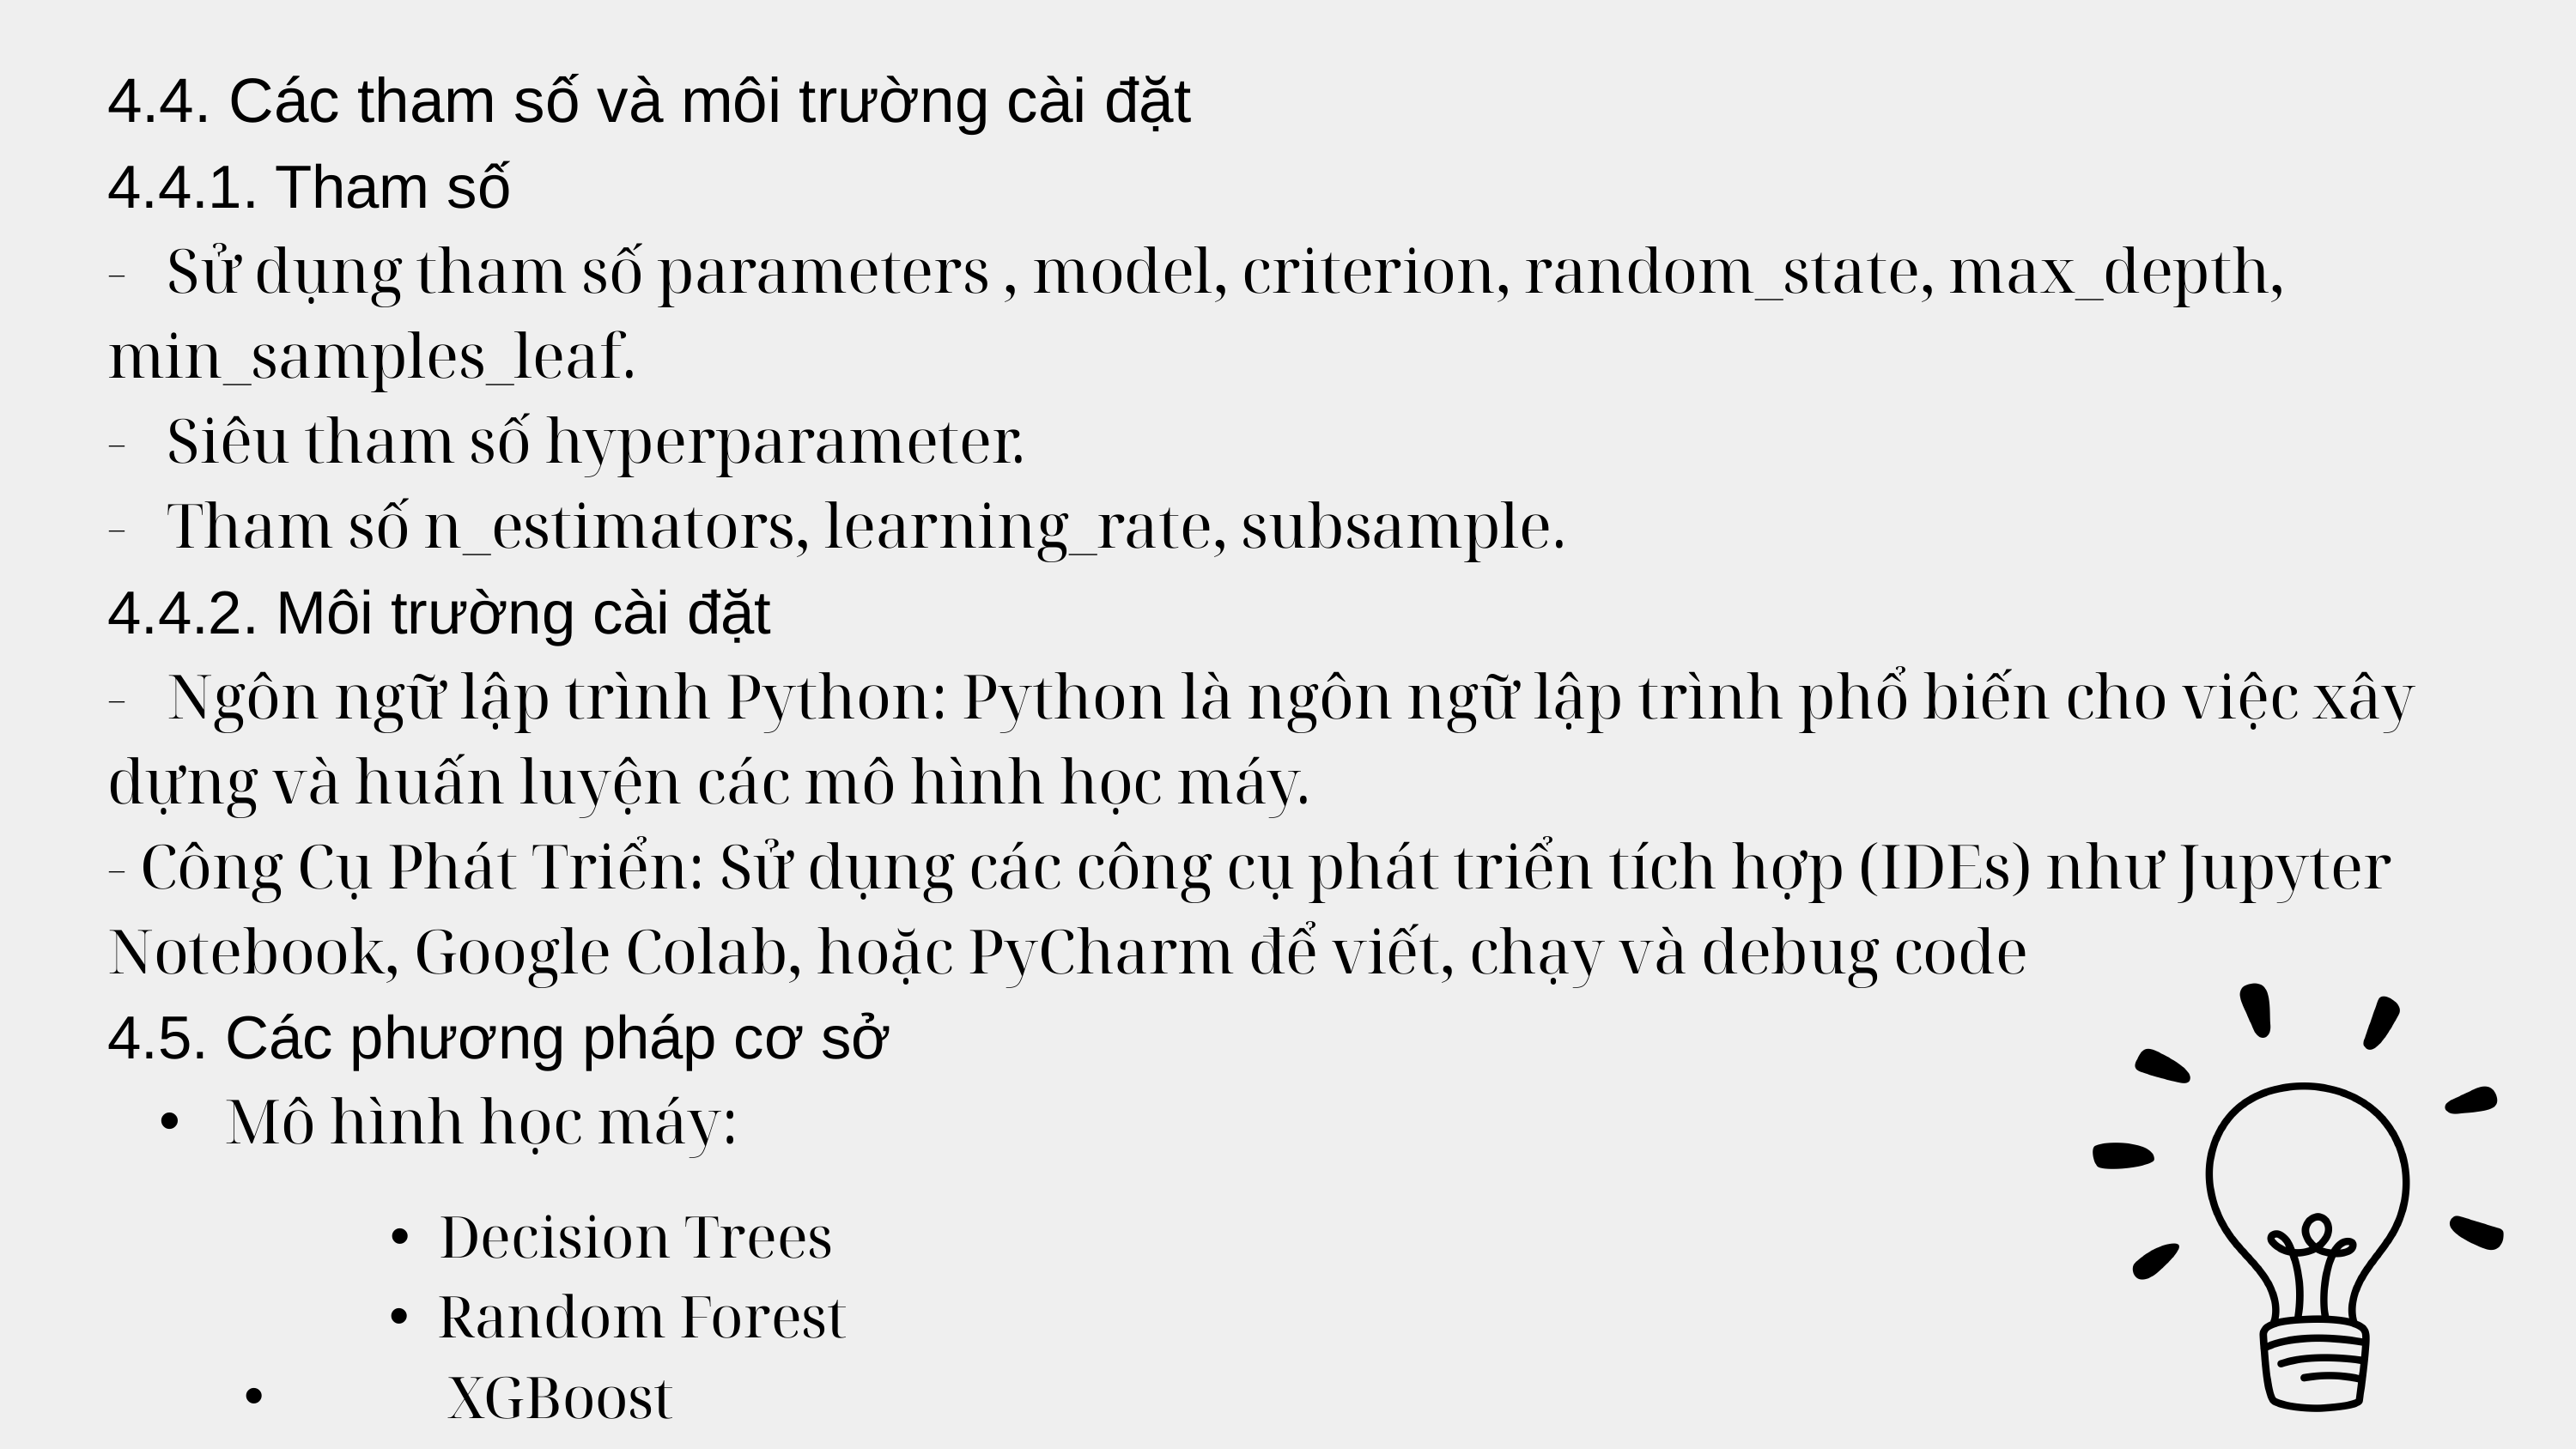

4.4. Các tham số và môi trường cài đặt
4.4.1. Tham số
-   Sử dụng tham số parameters , model, criterion, random_state, max_depth, min_samples_leaf.
-   Siêu tham số hyperparameter.
-   Tham số n_estimators, learning_rate, subsample.
4.4.2. Môi trường cài đặt
-   Ngôn ngữ lập trình Python: Python là ngôn ngữ lập trình phổ biến cho việc xây dựng và huấn luyện các mô hình học máy.
- Công Cụ Phát Triển: Sử dụng các công cụ phát triển tích hợp (IDEs) như Jupyter Notebook, Google Colab, hoặc PyCharm để viết, chạy và debug code
4.5. Các phương pháp cơ sở
 Mô hình học máy:

Decision Trees
Random Forest
            XGBoost